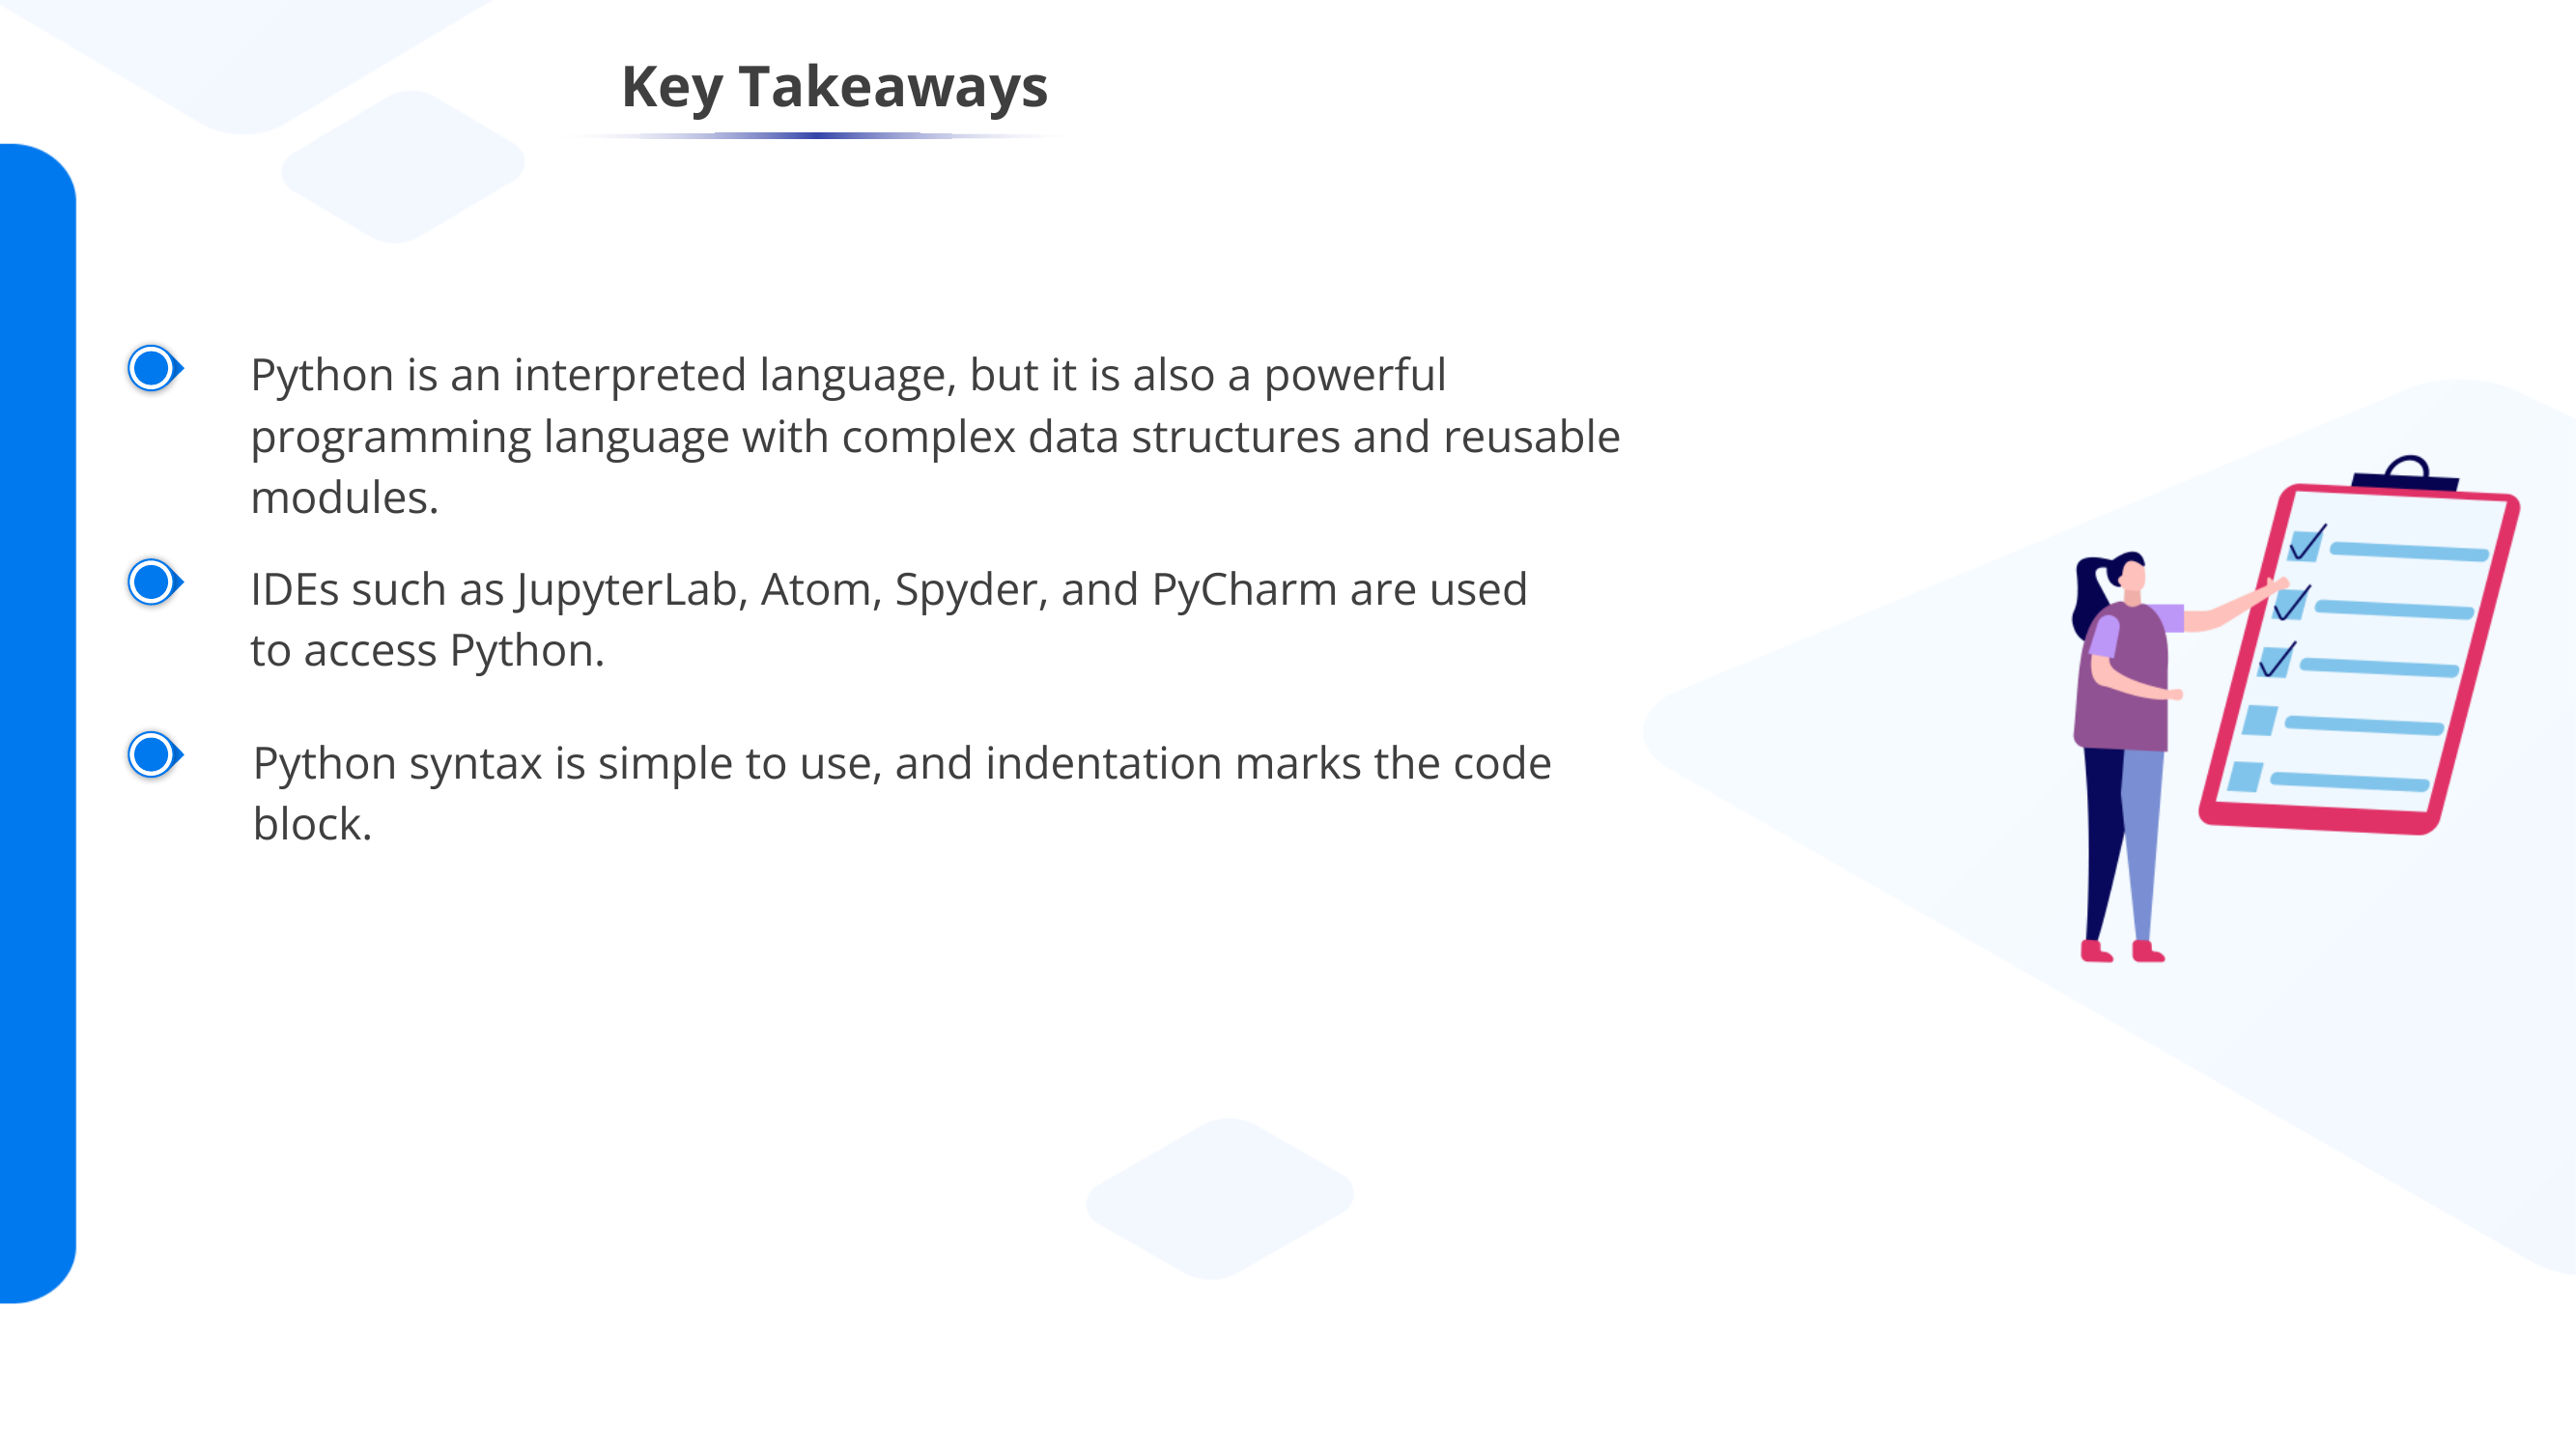

Python is an interpreted language, but it is also a powerful programming language with complex data structures and reusable modules.

IDEs such as JupyterLab, Atom, Spyder, and PyCharm are used to access Python.

Python syntax is simple to use, and indentation marks the code block.